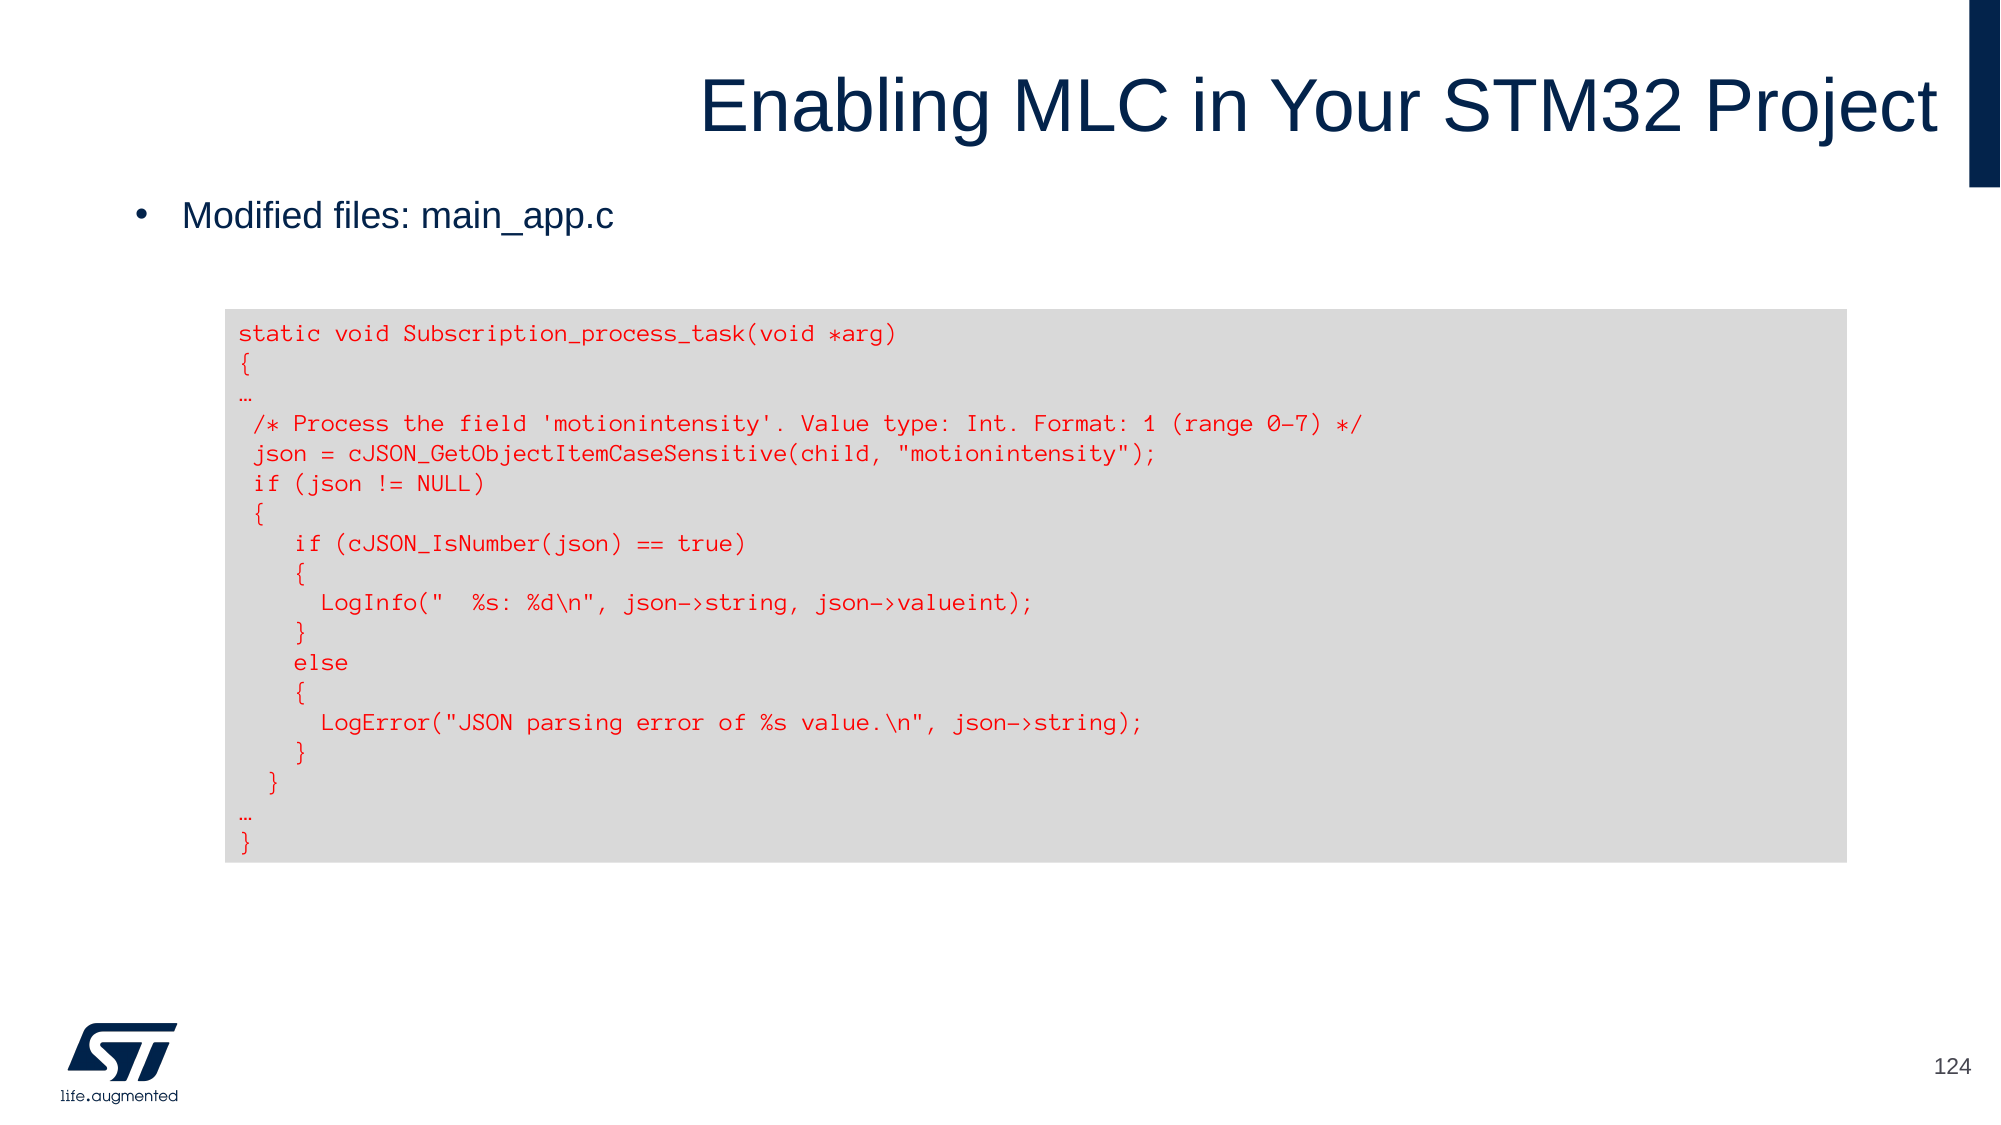

# Enabling MLC in Your STM32 Project
Modified files: main_app.c

static void Subscription_process_task(void *arg)
{
…
 /* Process the field 'motionintensity'. Value type: Int. Format: 1 (range 0-7) */
 json = cJSON_GetObjectItemCaseSensitive(child, "motionintensity");
 if (json != NULL)
 {
    if (cJSON_IsNumber(json) == true)
    {
      LogInfo("  %s: %d\n", json->string, json->valueint);
    }
    else
    {
      LogError("JSON parsing error of %s value.\n", json->string);
    }
  }
…
}
124